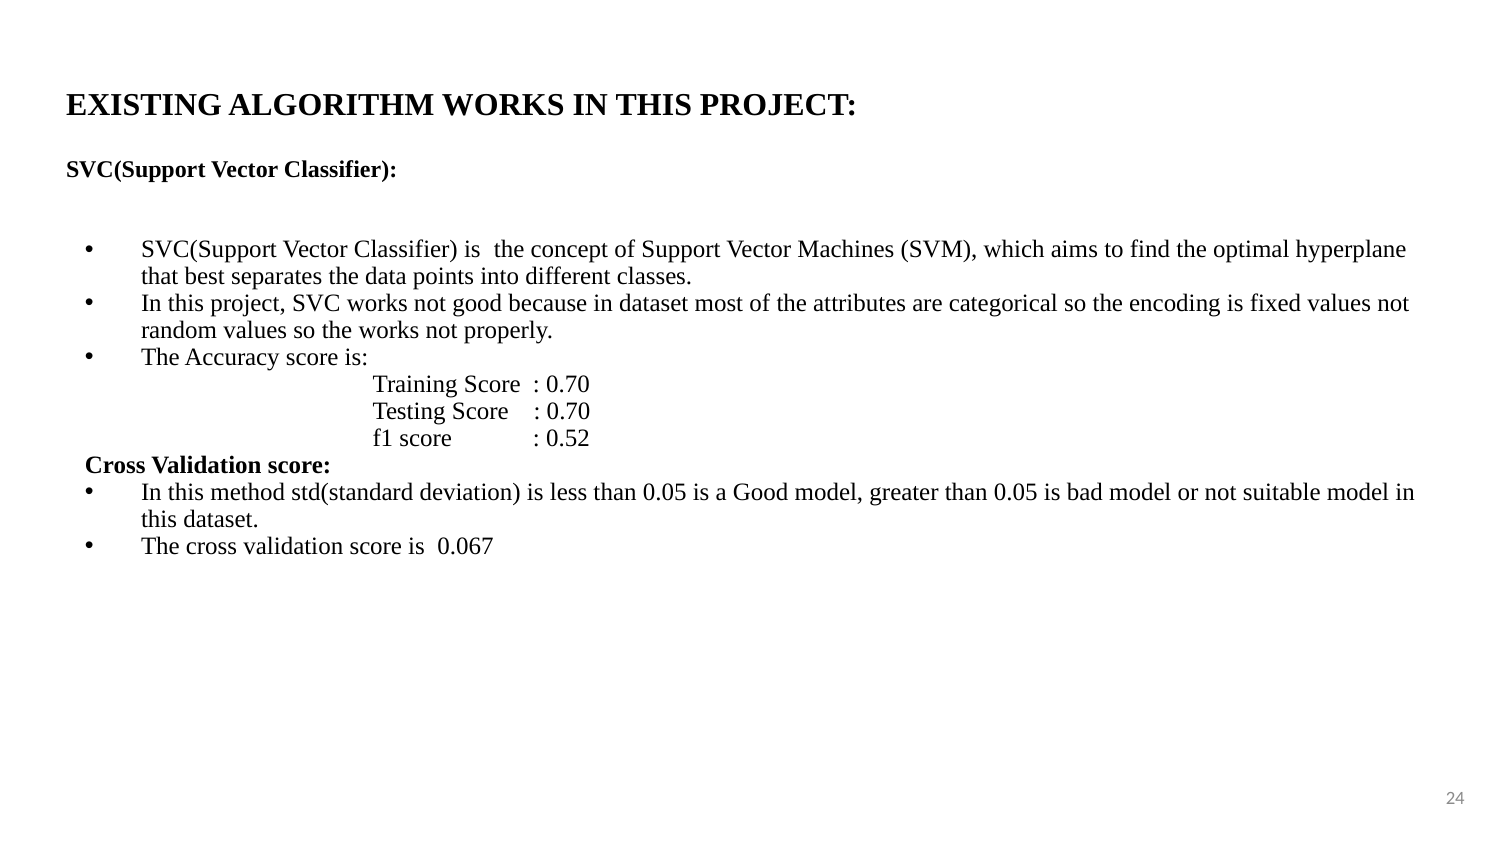

# EXISTING ALGORITHM WORKS IN THIS PROJECT: SVC(Support Vector Classifier):
SVC(Support Vector Classifier) is  the concept of Support Vector Machines (SVM), which aims to find the optimal hyperplane that best separates the data points into different classes.
In this project, SVC works not good because in dataset most of the attributes are categorical so the encoding is fixed values not random values so the works not properly.
The Accuracy score is:
                                              Training Score  : 0.70
                                              Testing Score    : 0.70
                                              f1 score             : 0.52
Cross Validation score:
In this method std(standard deviation) is less than 0.05 is a Good model, greater than 0.05 is bad model or not suitable model in this dataset.
The cross validation score is  0.067

24